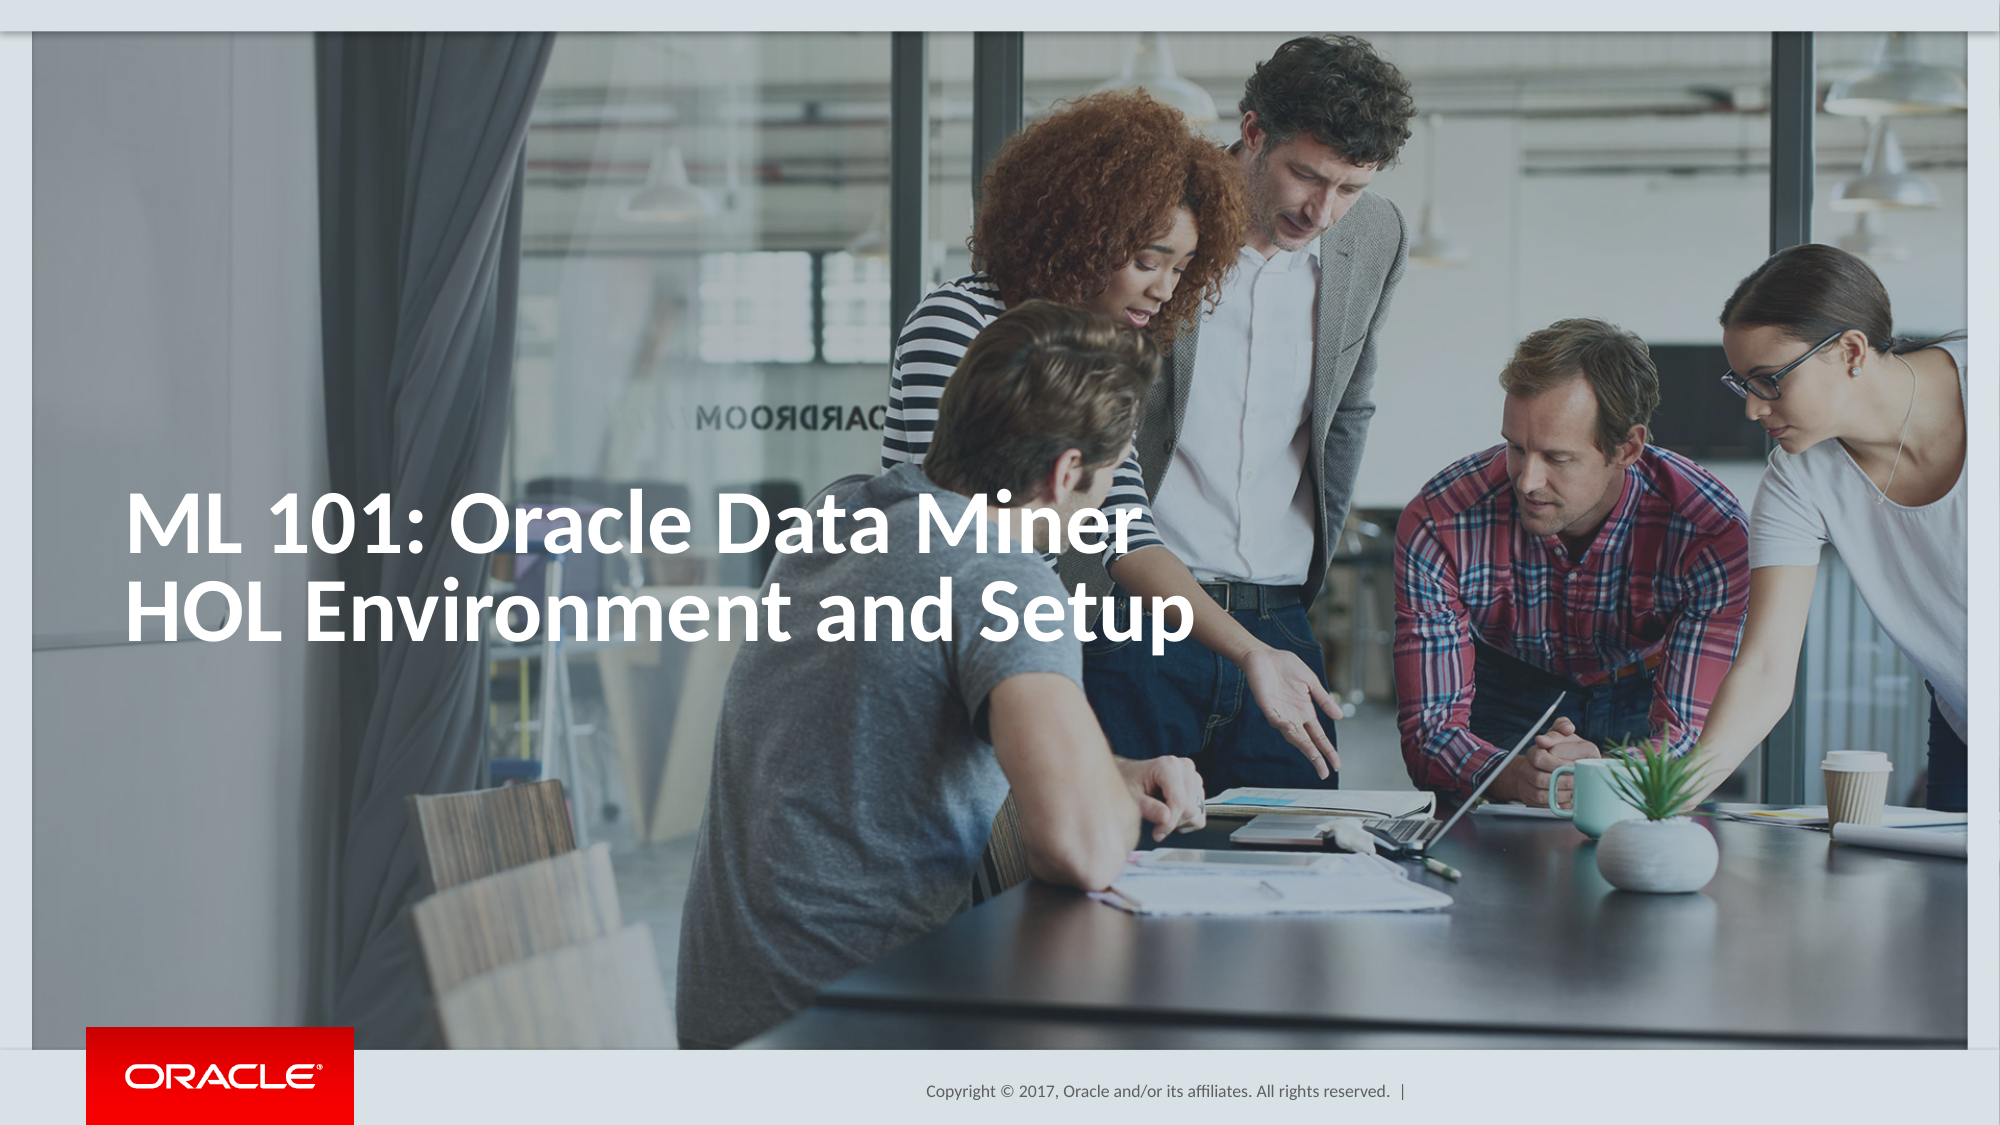

# ML 101: Oracle Data Miner HOL Environment and Setup